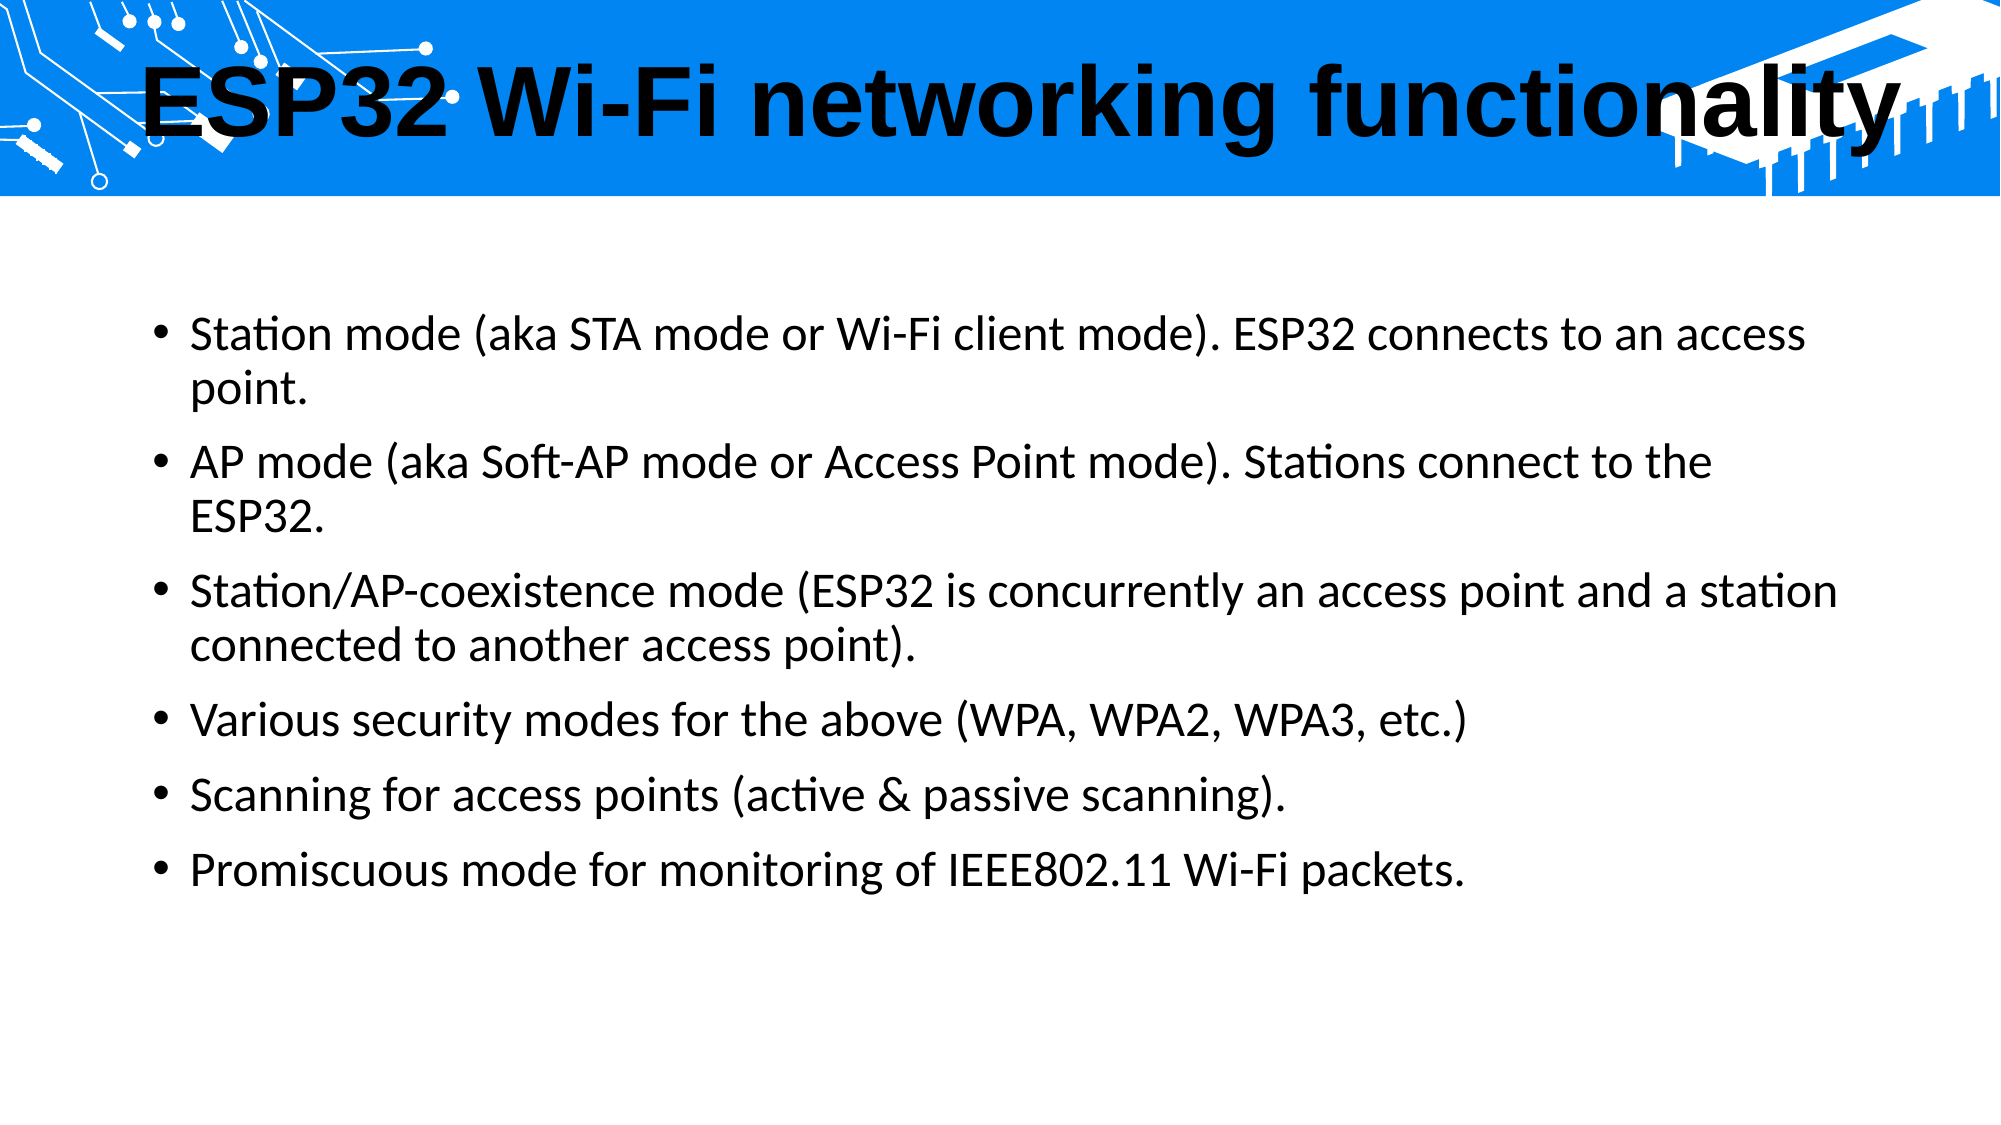

ESP32 Wi-Fi networking functionality
Station mode (aka STA mode or Wi-Fi client mode). ESP32 connects to an access point.
AP mode (aka Soft-AP mode or Access Point mode). Stations connect to the ESP32.
Station/AP-coexistence mode (ESP32 is concurrently an access point and a station connected to another access point).
Various security modes for the above (WPA, WPA2, WPA3, etc.)
Scanning for access points (active & passive scanning).
Promiscuous mode for monitoring of IEEE802.11 Wi-Fi packets.